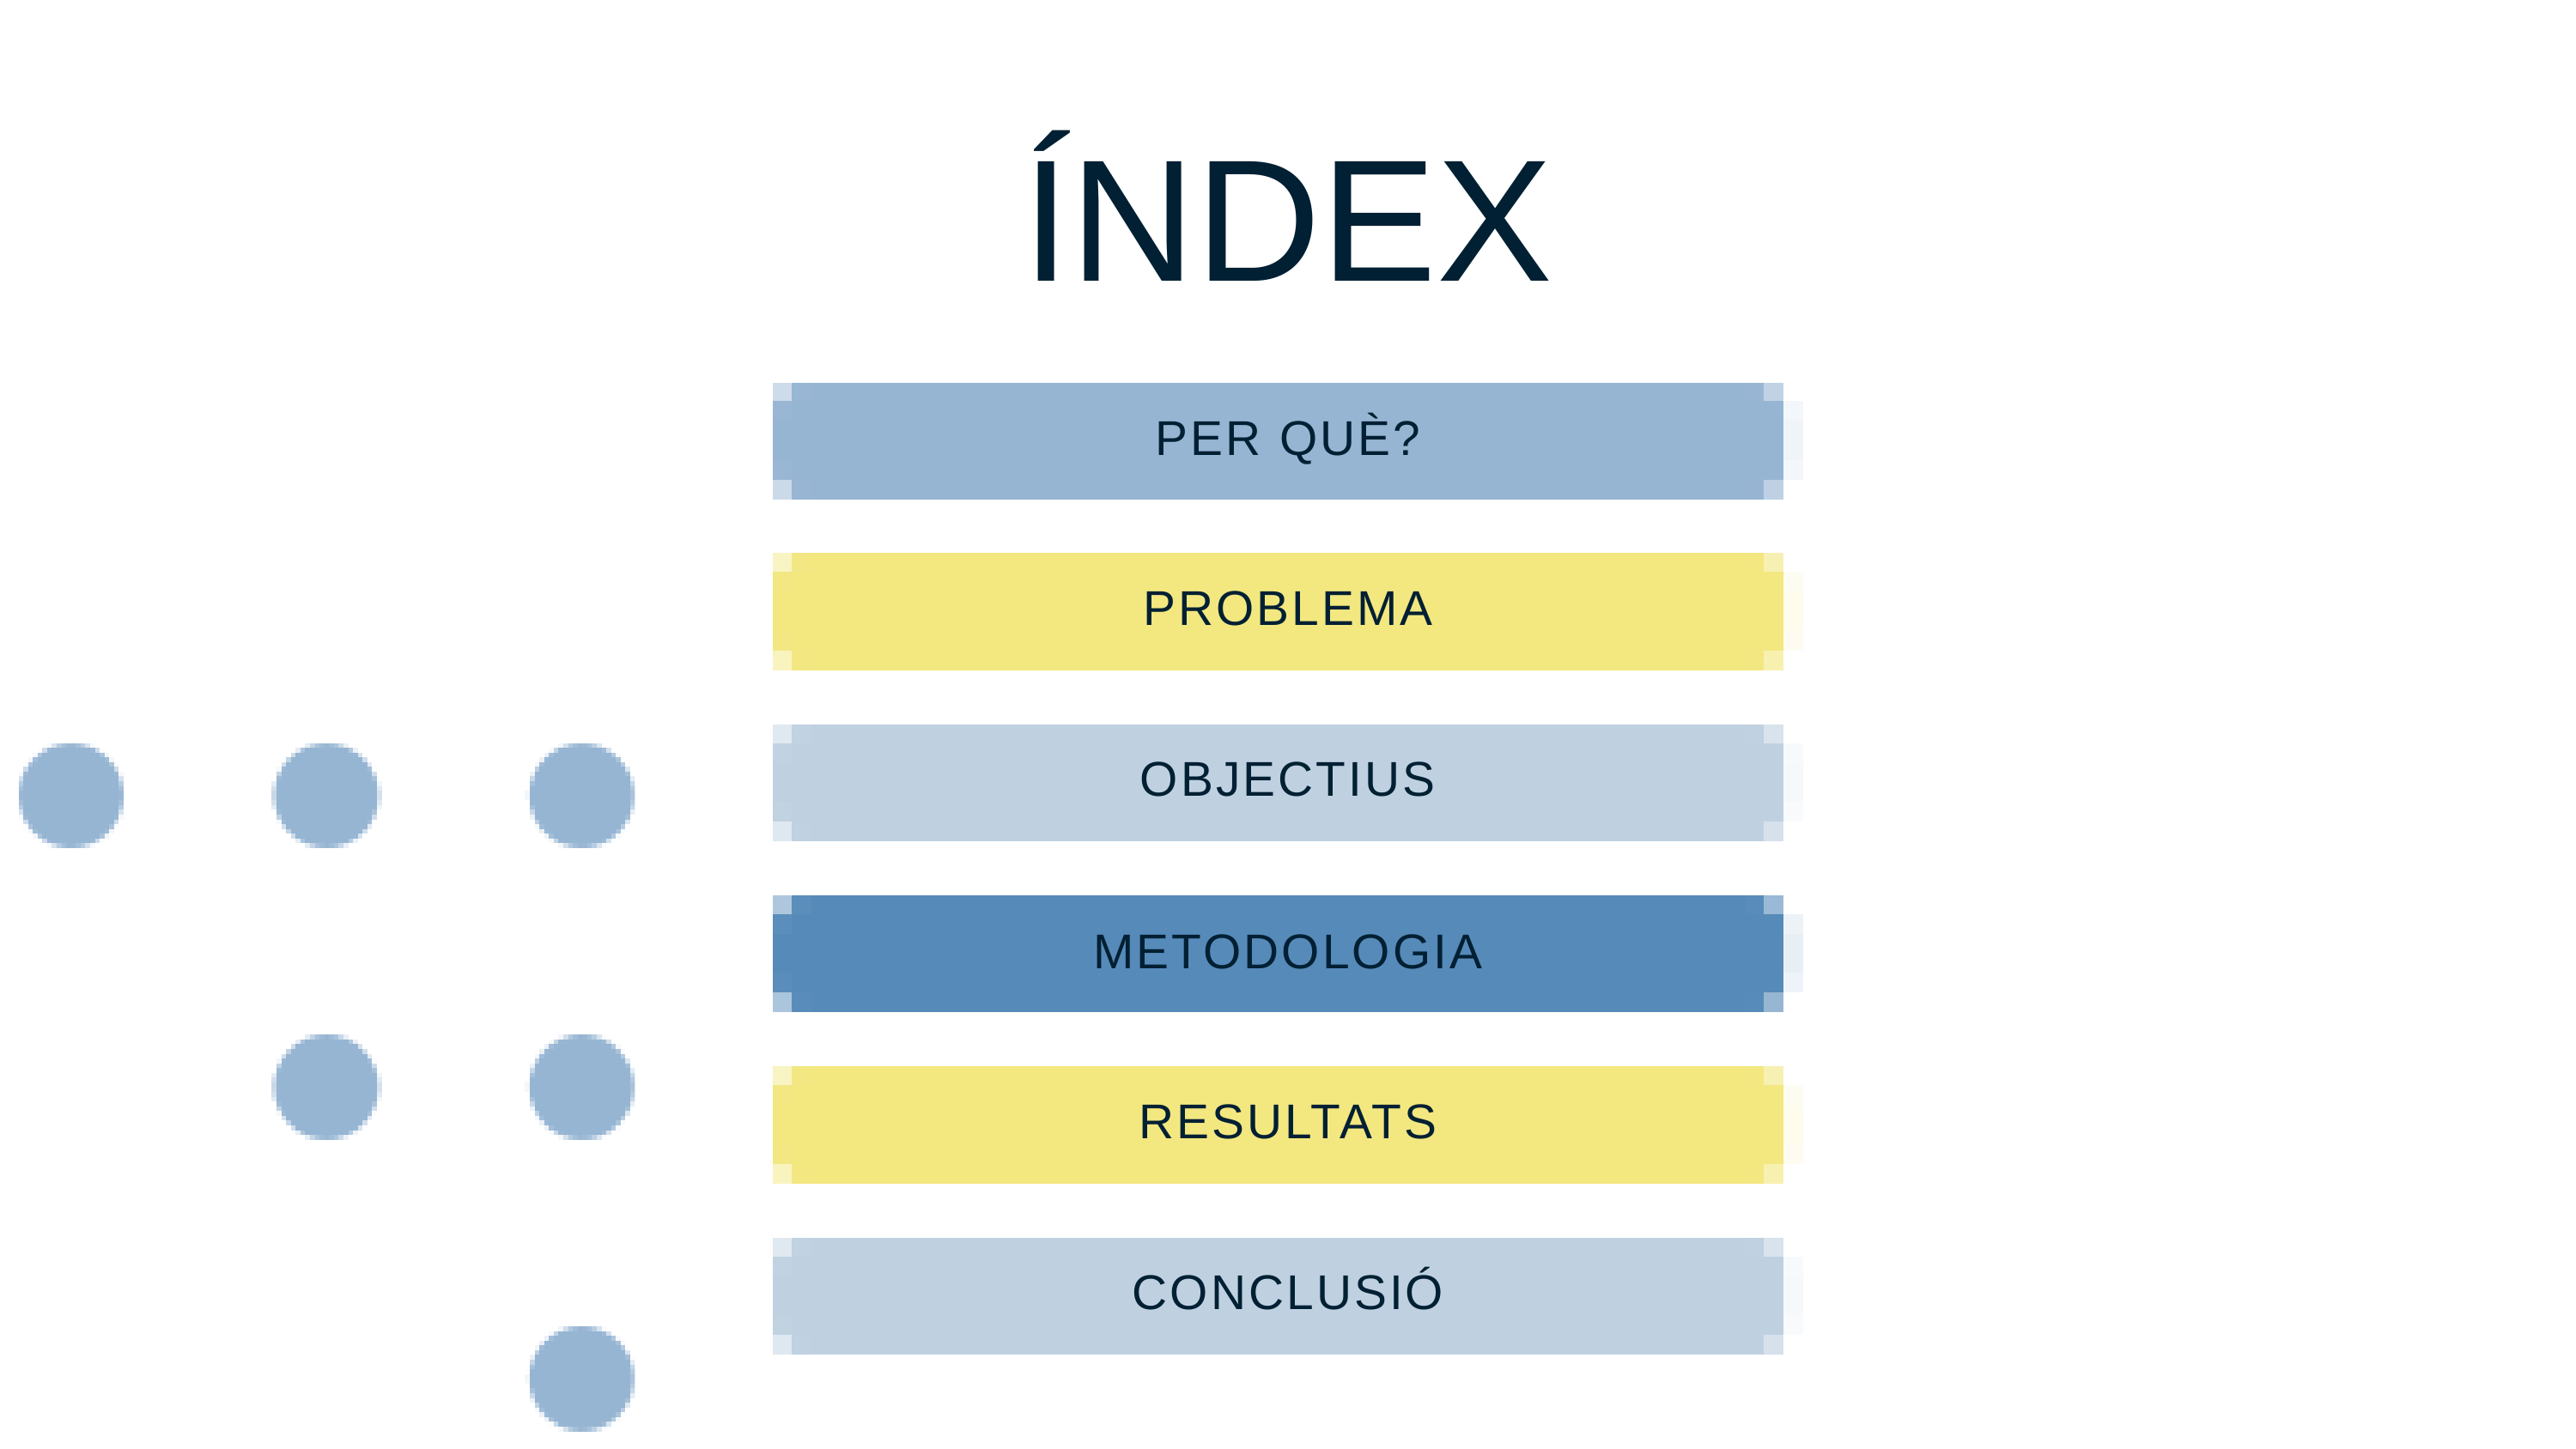

ÍNDEX

PER QUÈ?

PROBLEMA

OBJECTIUS

METODOLOGIA

RESULTATS

CONCLUSIÓ